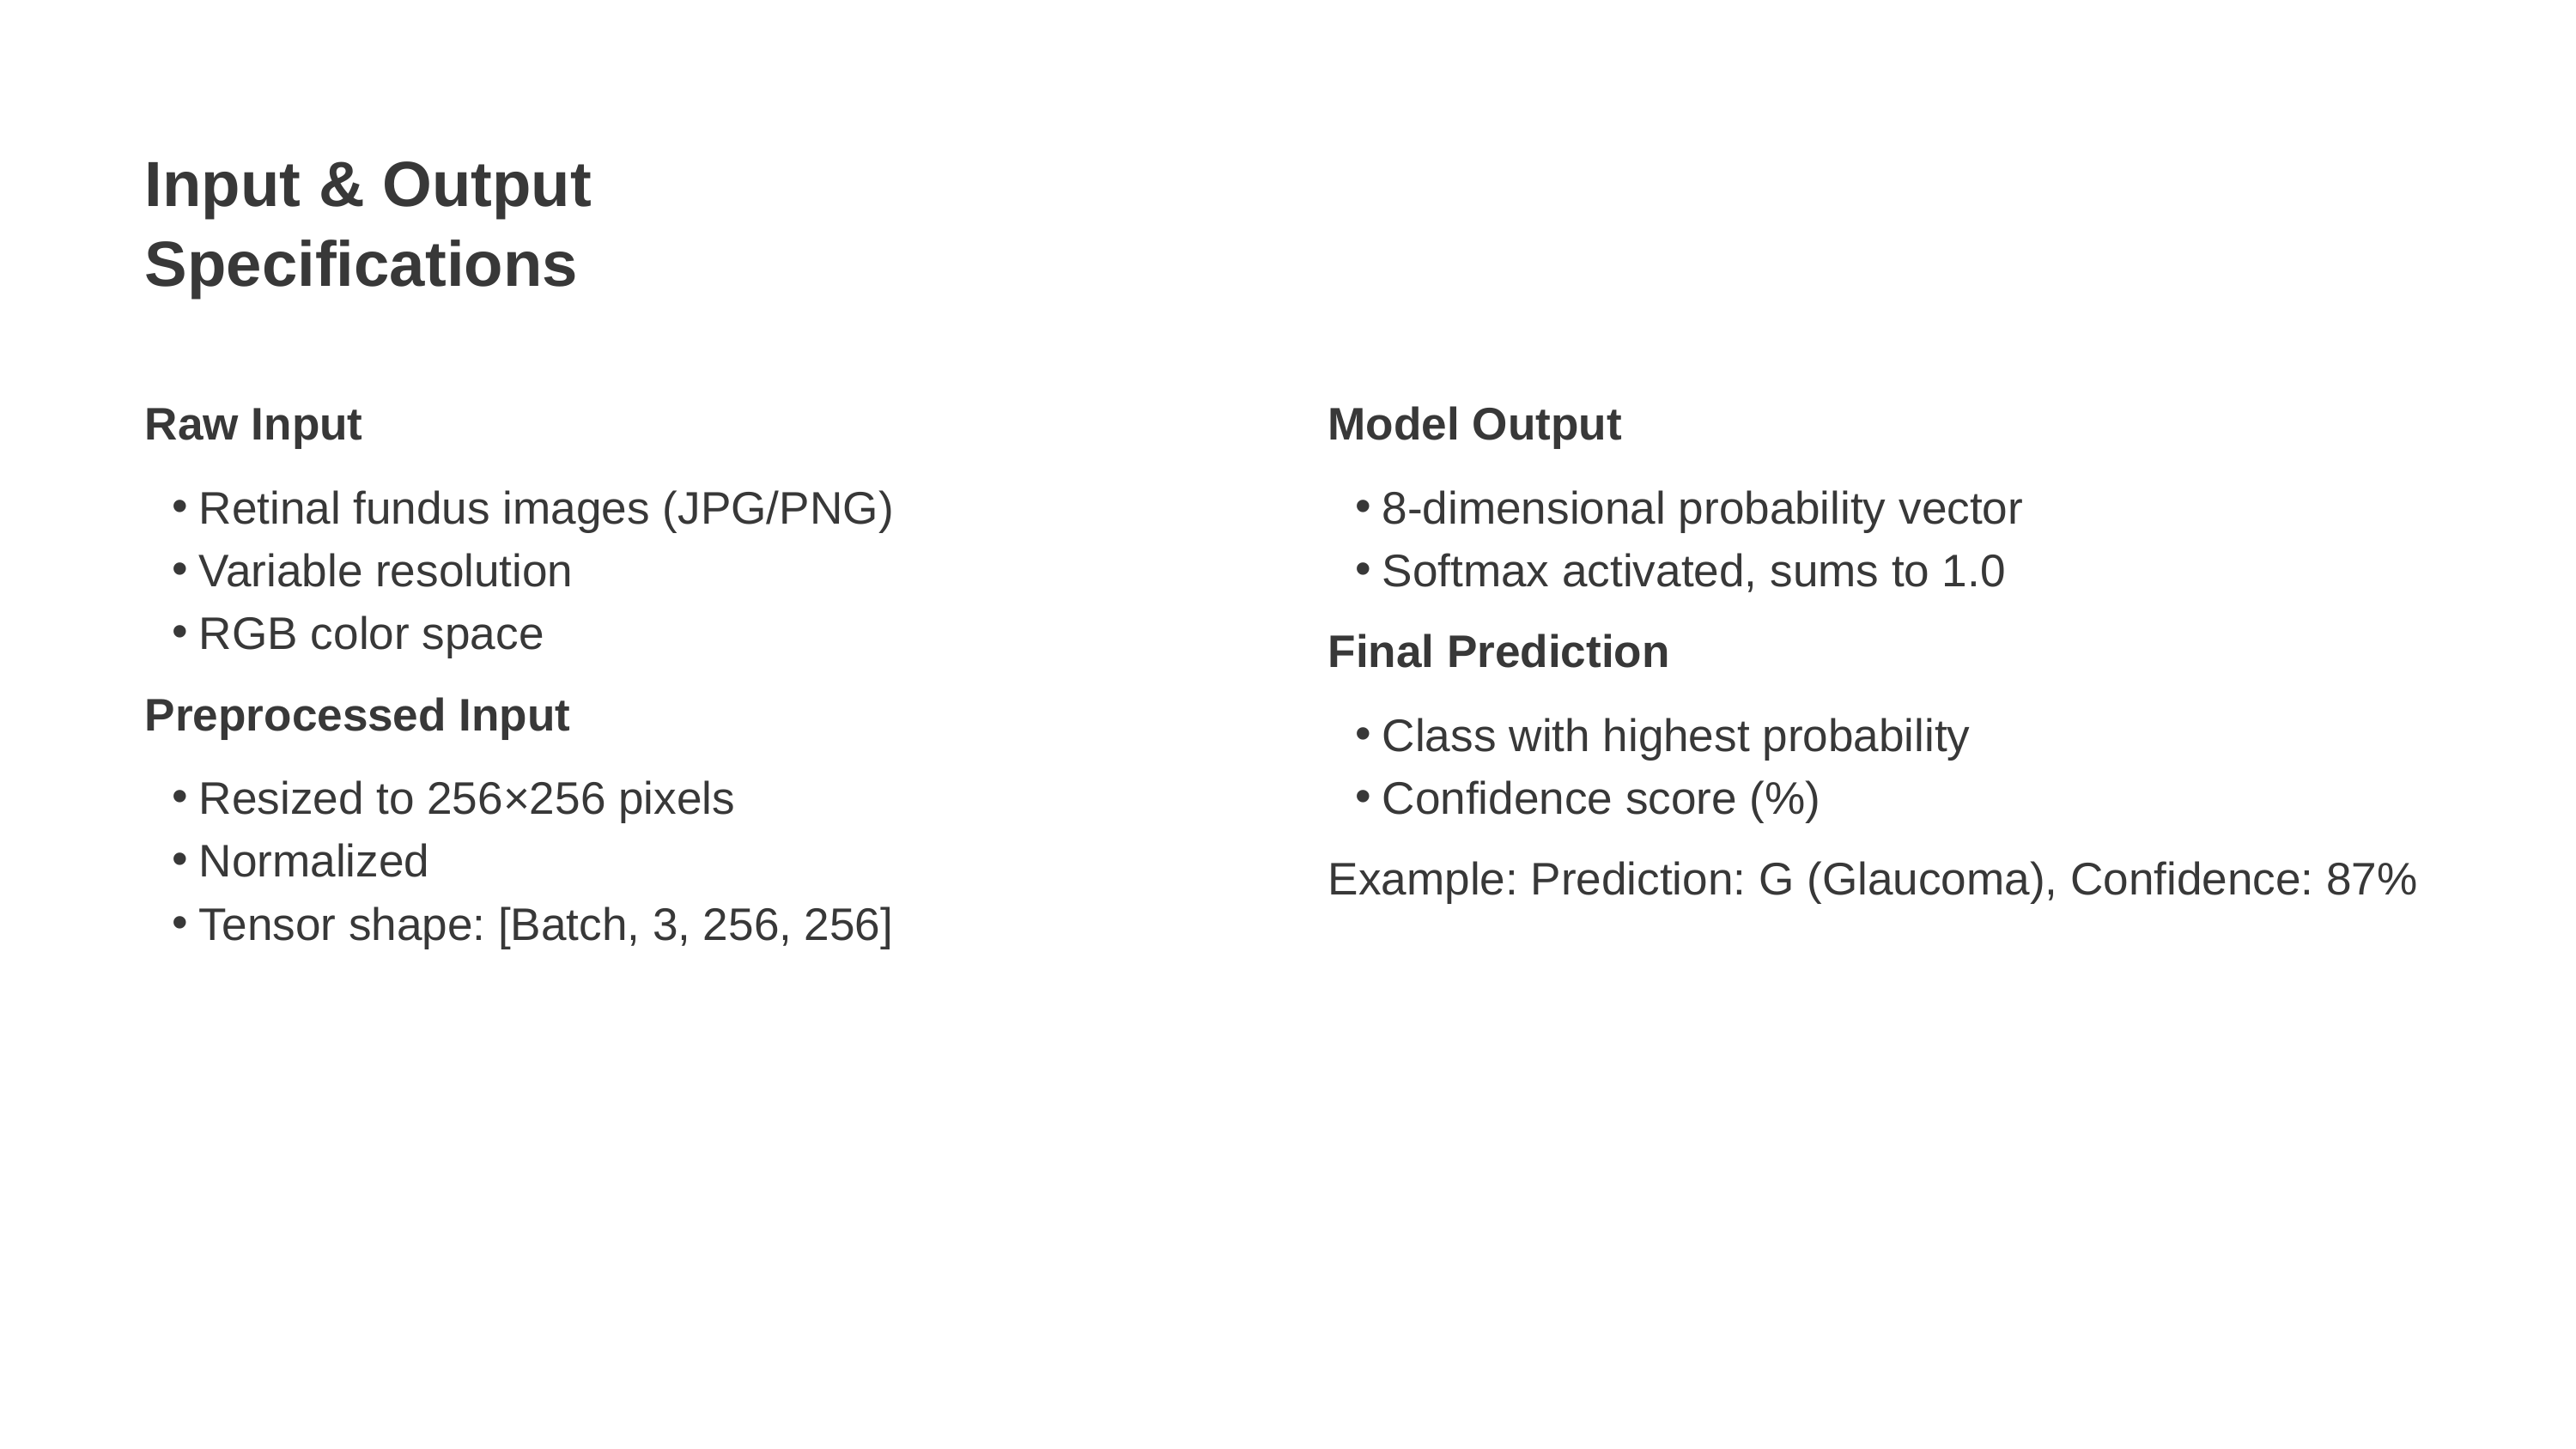

Input & Output Specifications
Raw Input
Model Output
Retinal fundus images (JPG/PNG)
8-dimensional probability vector
Variable resolution
Softmax activated, sums to 1.0
RGB color space
Final Prediction
Preprocessed Input
Class with highest probability
Resized to 256×256 pixels
Confidence score (%)
Normalized
Example: Prediction: G (Glaucoma), Confidence: 87%
Tensor shape: [Batch, 3, 256, 256]